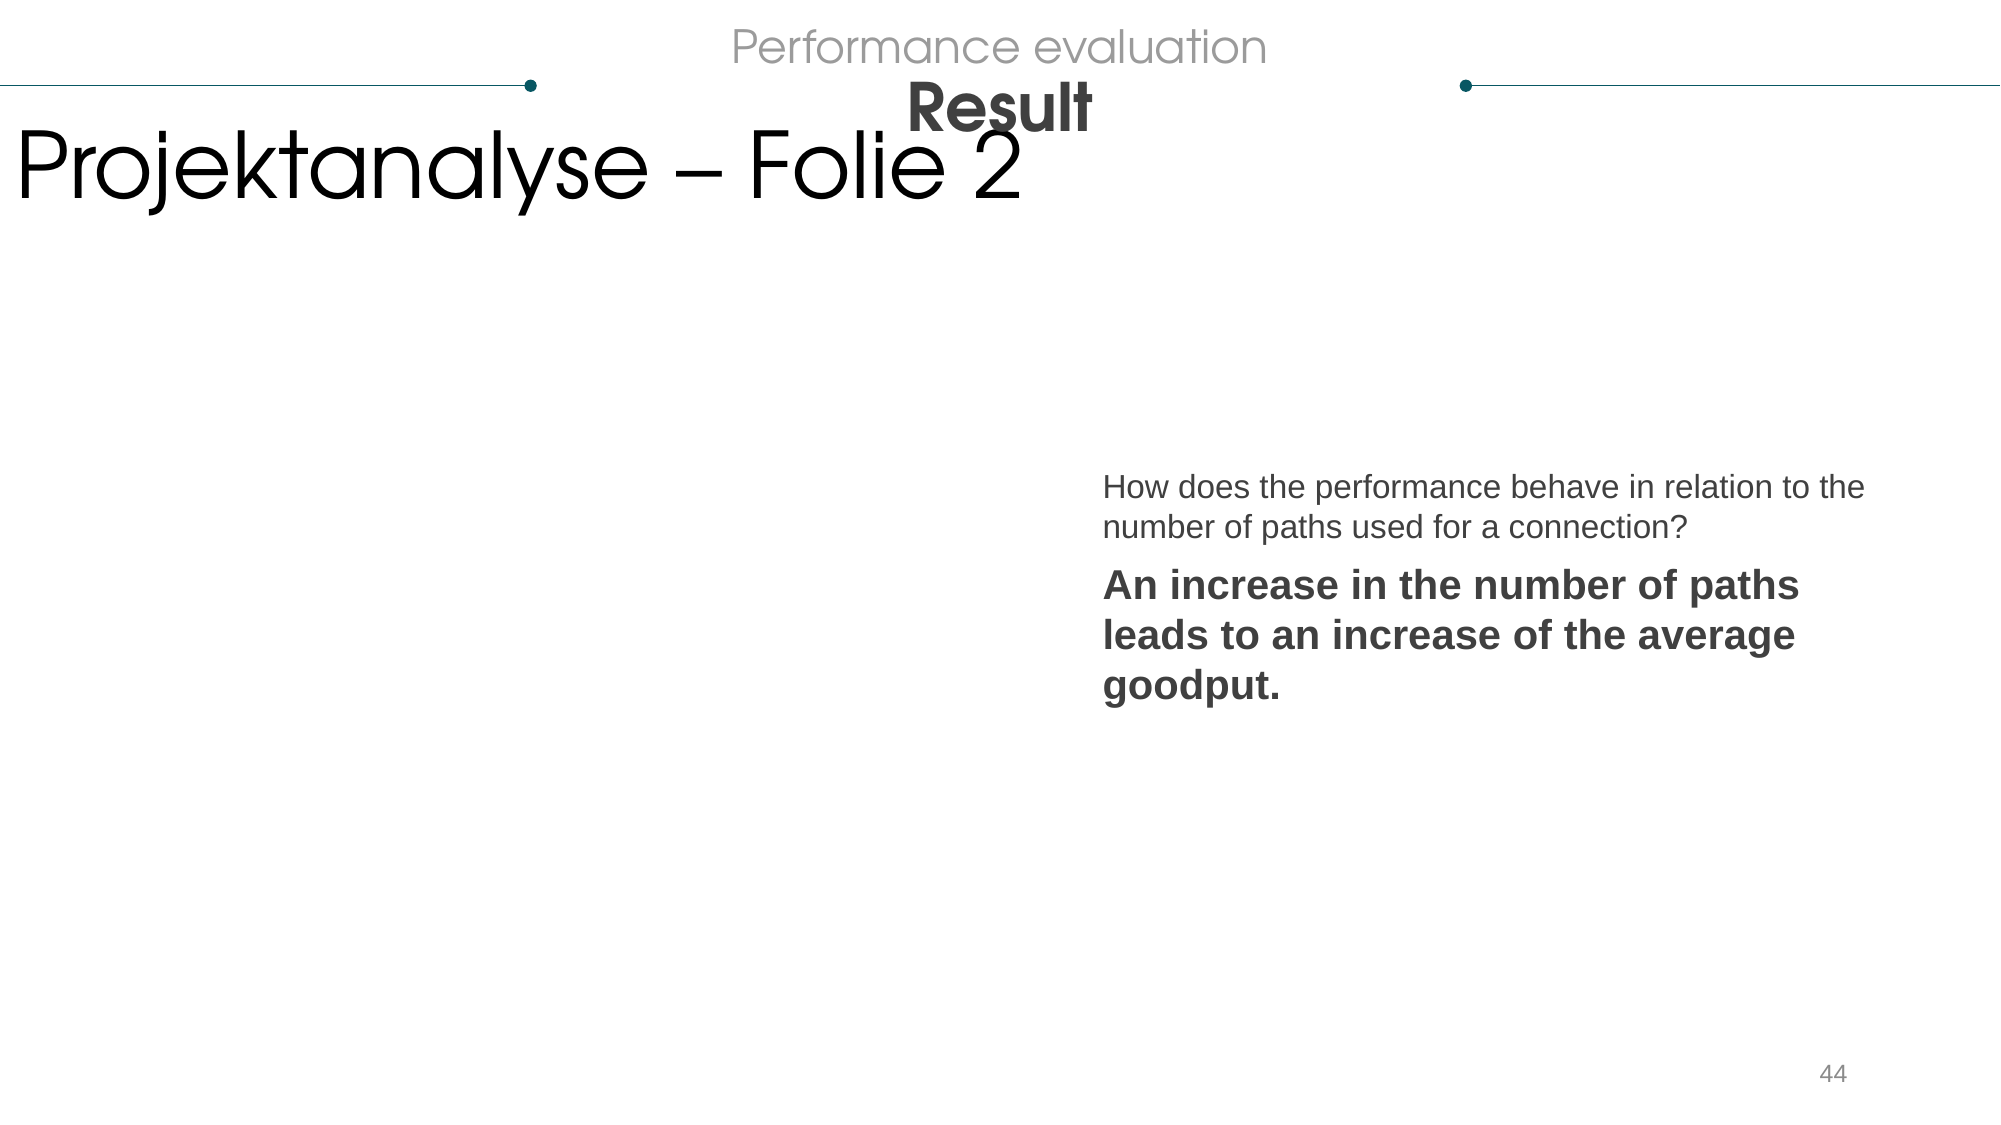

Performance evaluation
Result
Projektanalyse – Folie 2
How does the performance behave in relation to the
number of paths used for a connection?
An increase in the number of paths leads to an increase of the average goodput.
44